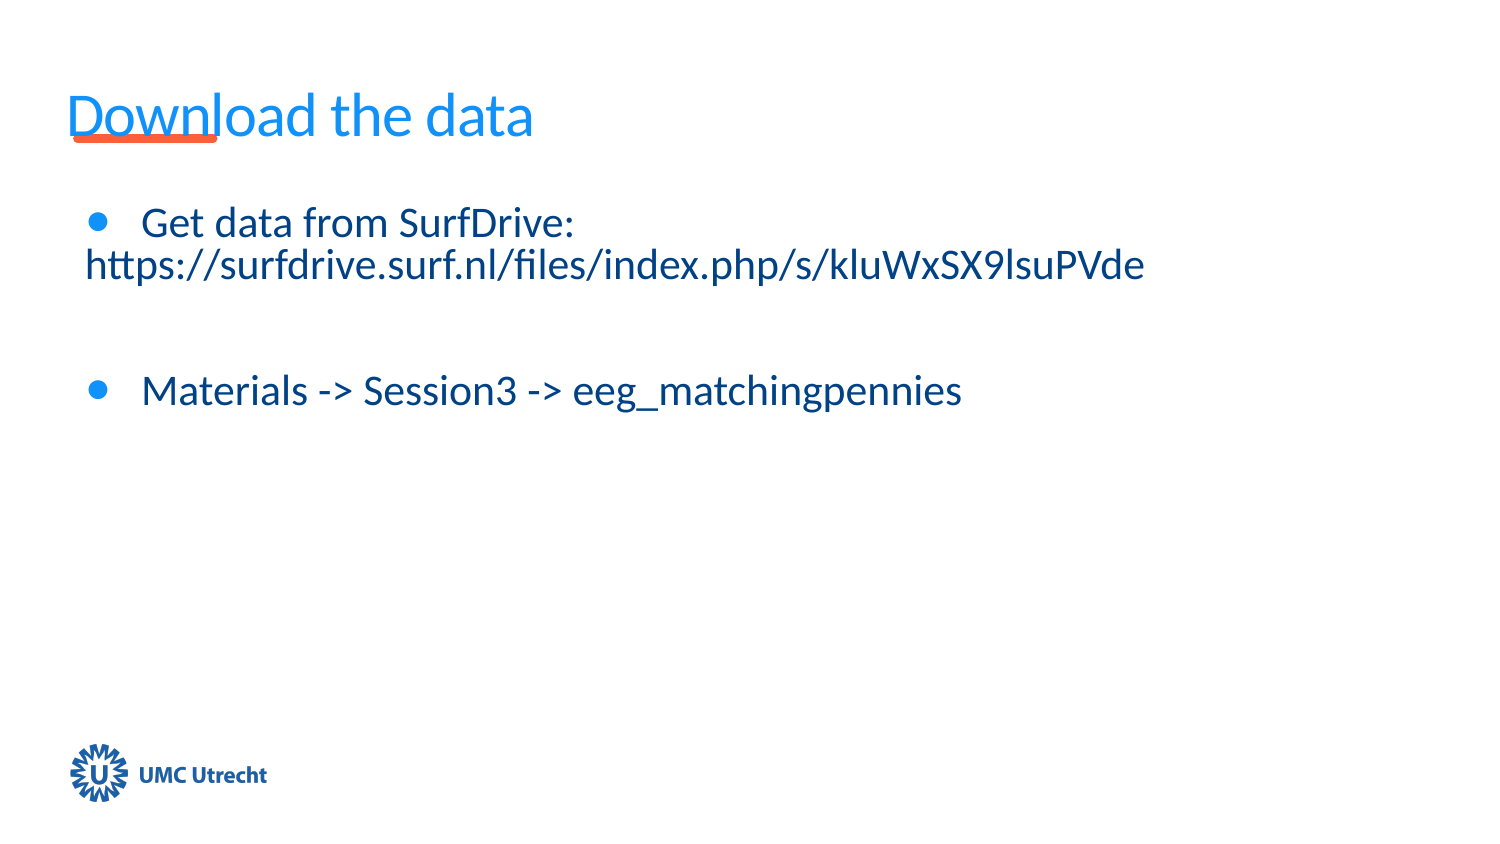

# Download the data
Get data from SurfDrive:
https://surfdrive.surf.nl/files/index.php/s/kluWxSX9lsuPVde

Materials -> Session3 -> eeg_matchingpennies